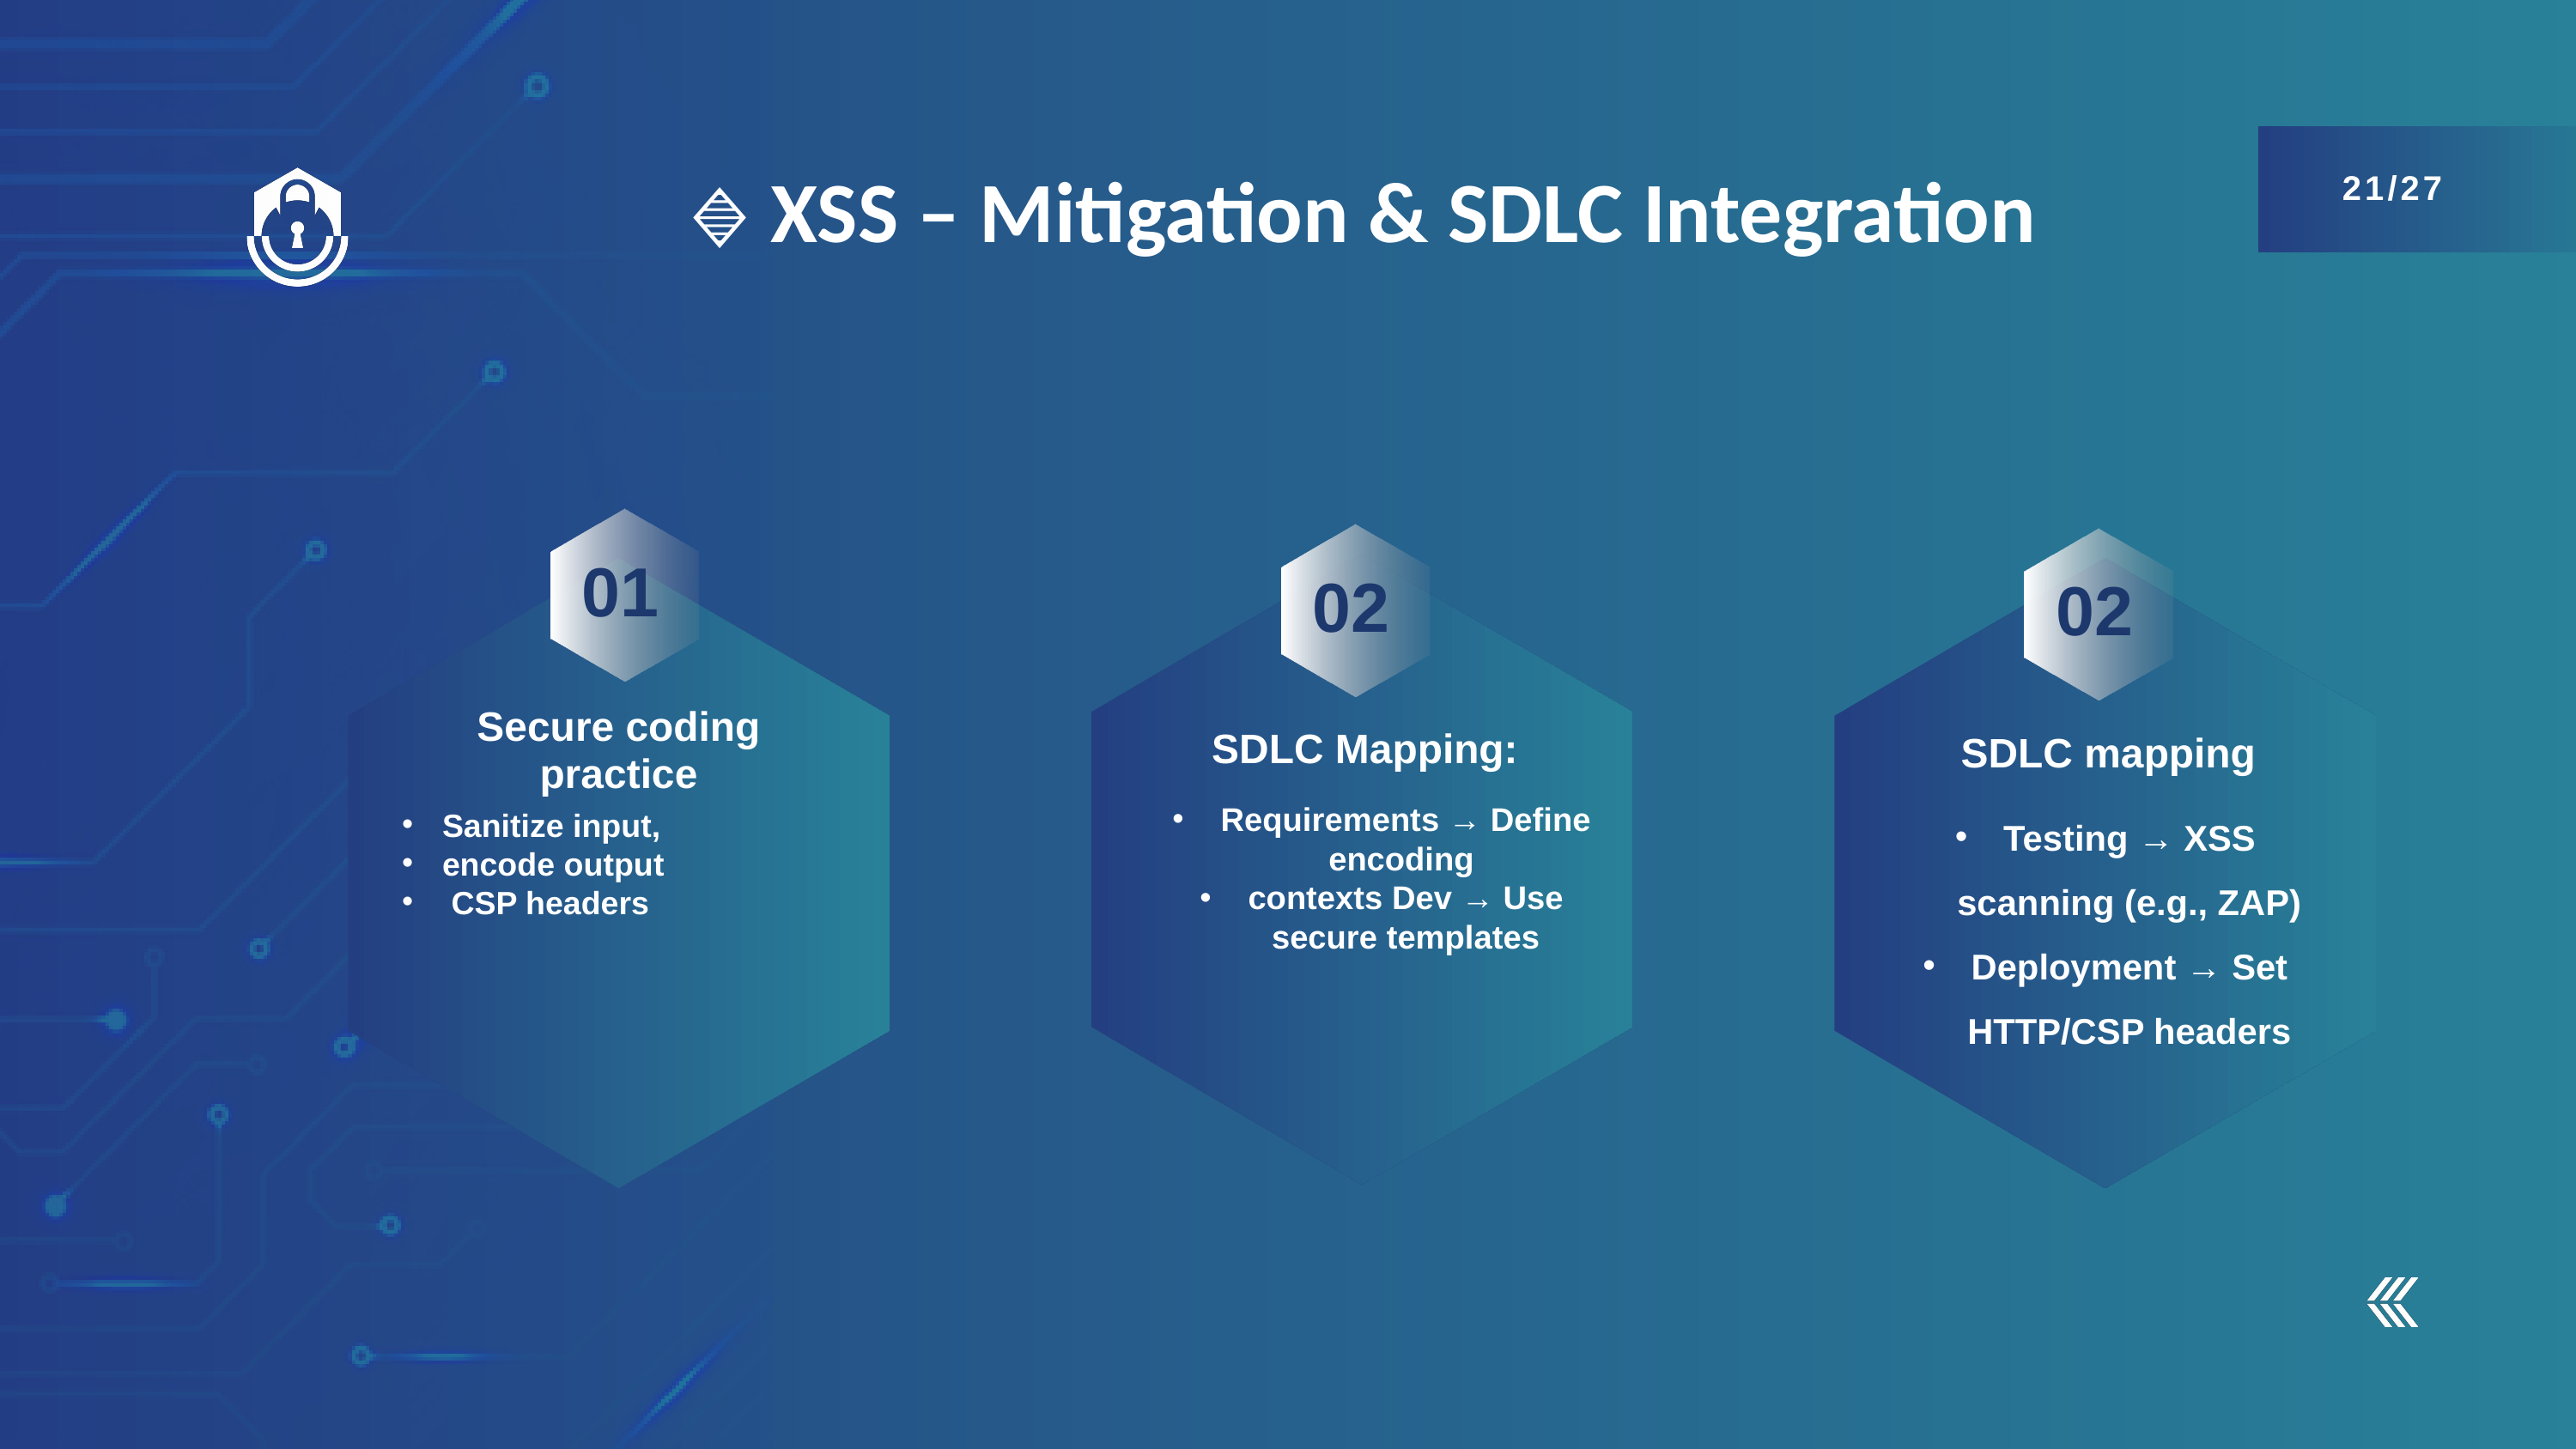

🔹 XSS – Mitigation & SDLC Integration

21/27

01

02
02
Secure coding practice
SDLC Mapping:
SDLC mapping
Testing → XSS scanning (e.g., ZAP)
Deployment → Set HTTP/CSP headers
Sanitize input,
encode output
 CSP headers
Requirements → Define encoding
contexts Dev → Use secure templates